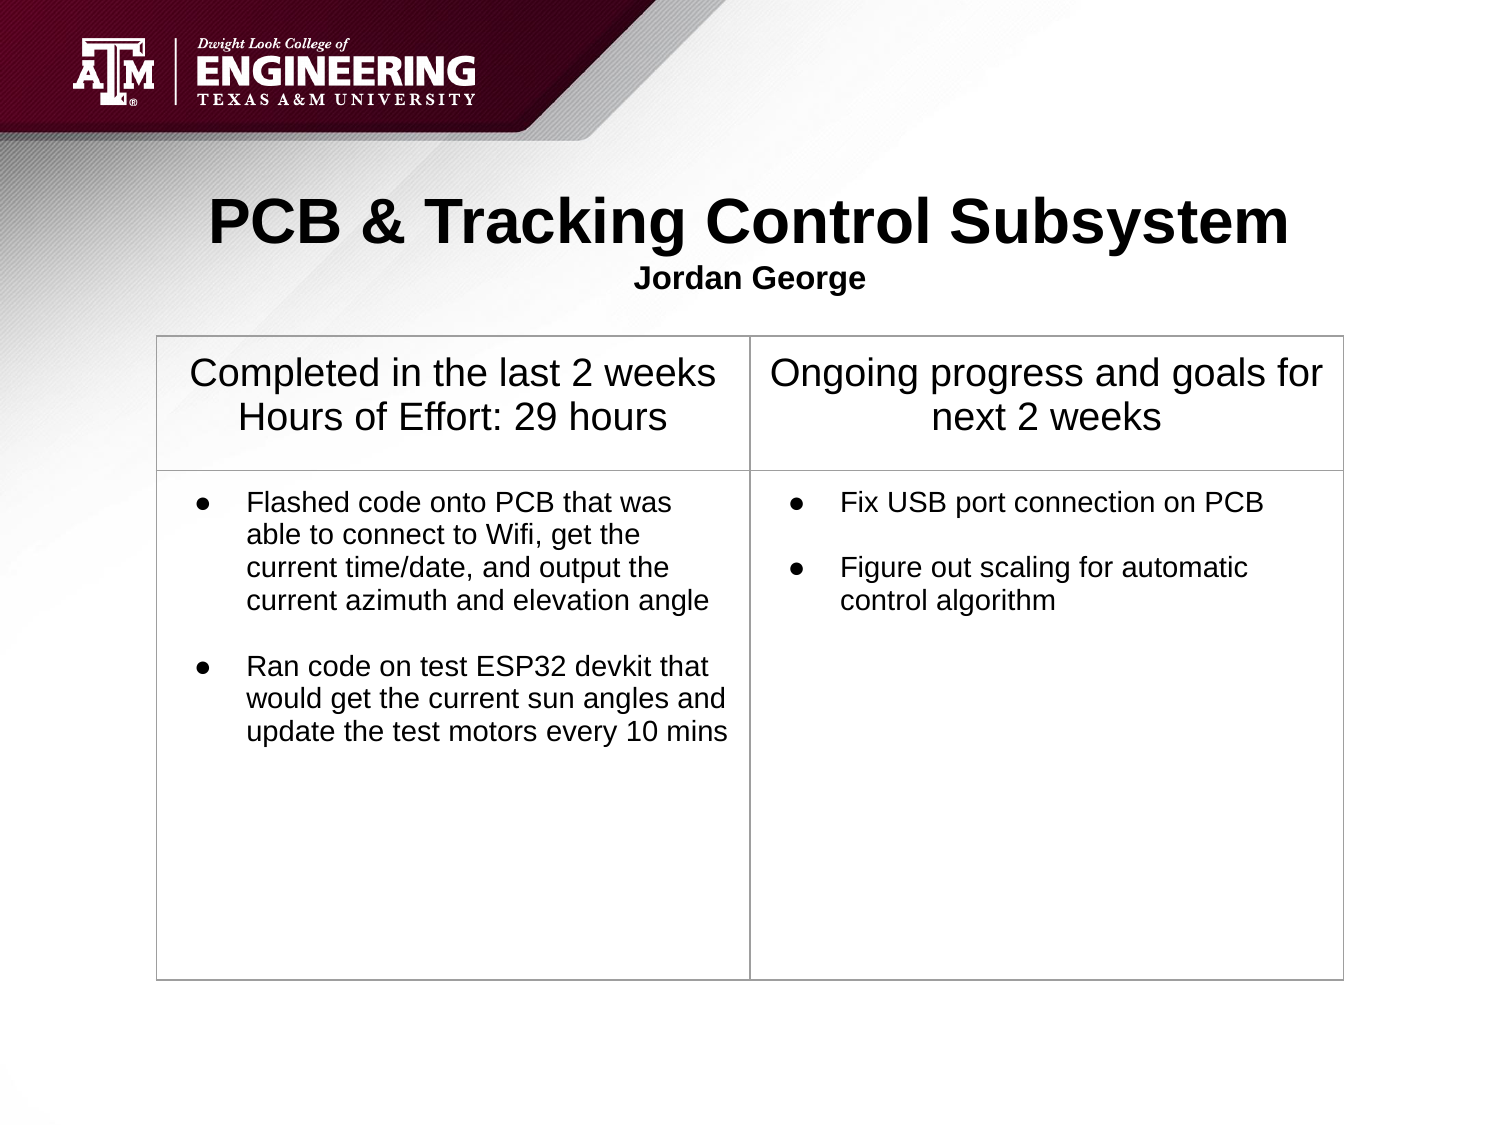

# PCB & Tracking Control Subsystem
Jordan George
| Completed in the last 2 weeks Hours of Effort: 29 hours | Ongoing progress and goals for next 2 weeks |
| --- | --- |
| Flashed code onto PCB that was able to connect to Wifi, get the current time/date, and output the current azimuth and elevation angle Ran code on test ESP32 devkit that would get the current sun angles and update the test motors every 10 mins | Fix USB port connection on PCB Figure out scaling for automatic control algorithm |